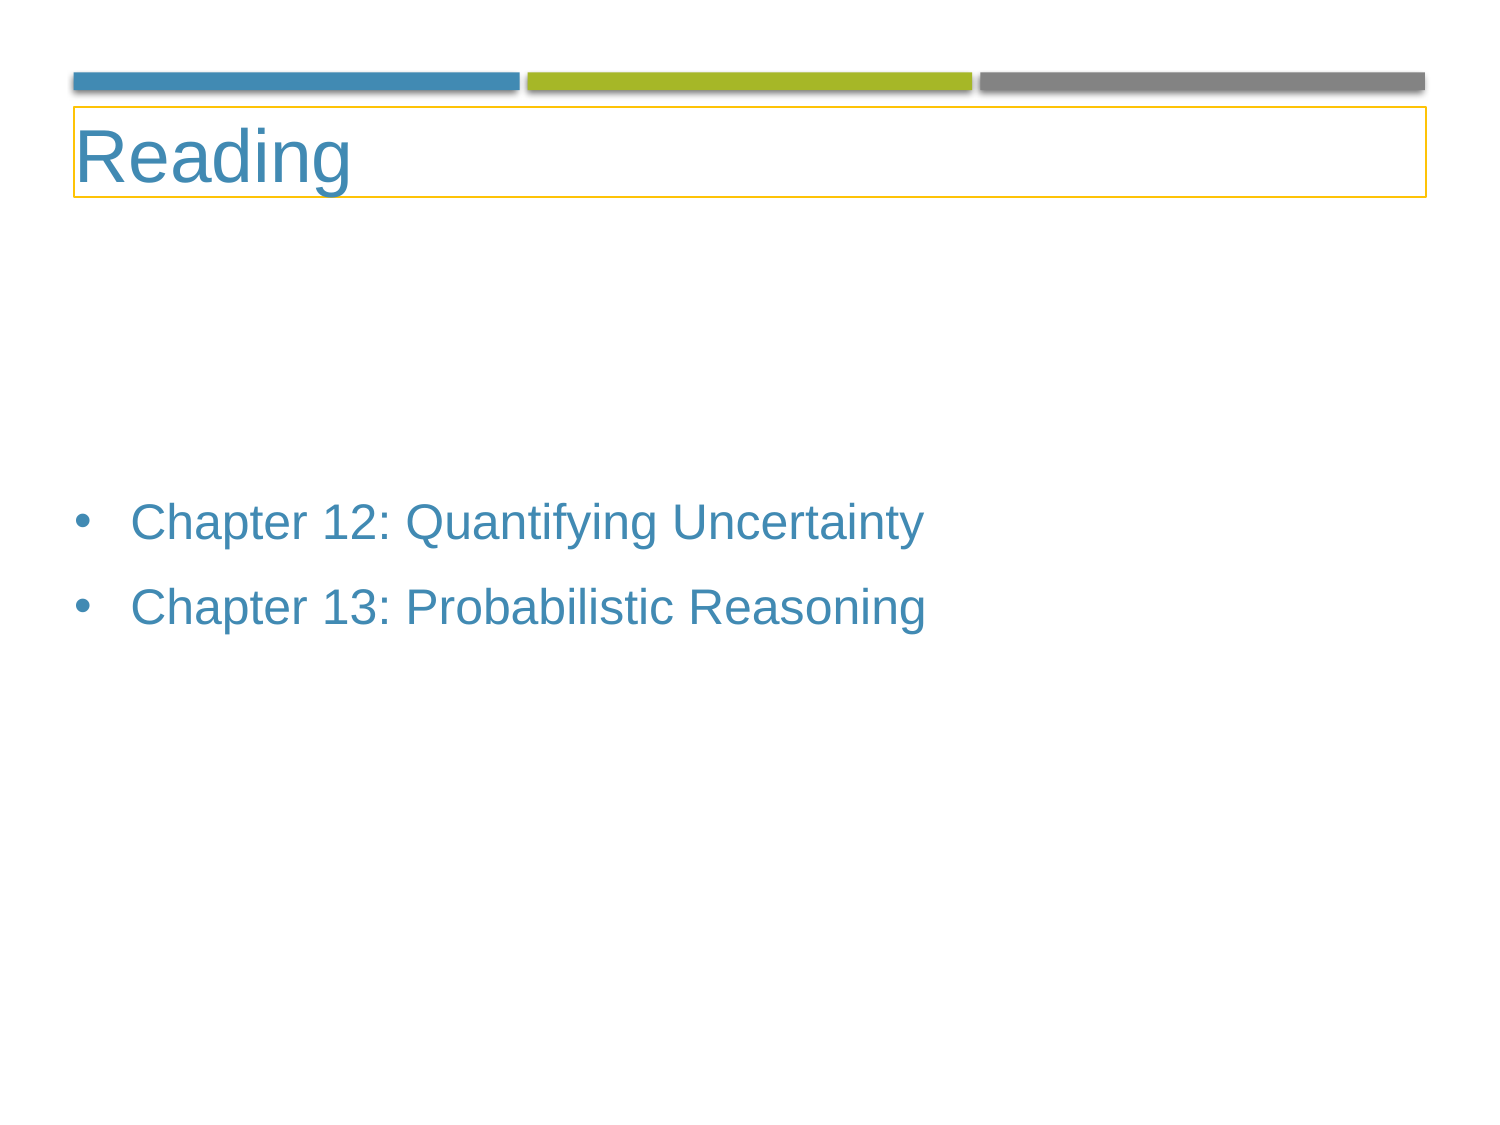

Reading
Chapter 12: Quantifying Uncertainty
Chapter 13: Probabilistic Reasoning